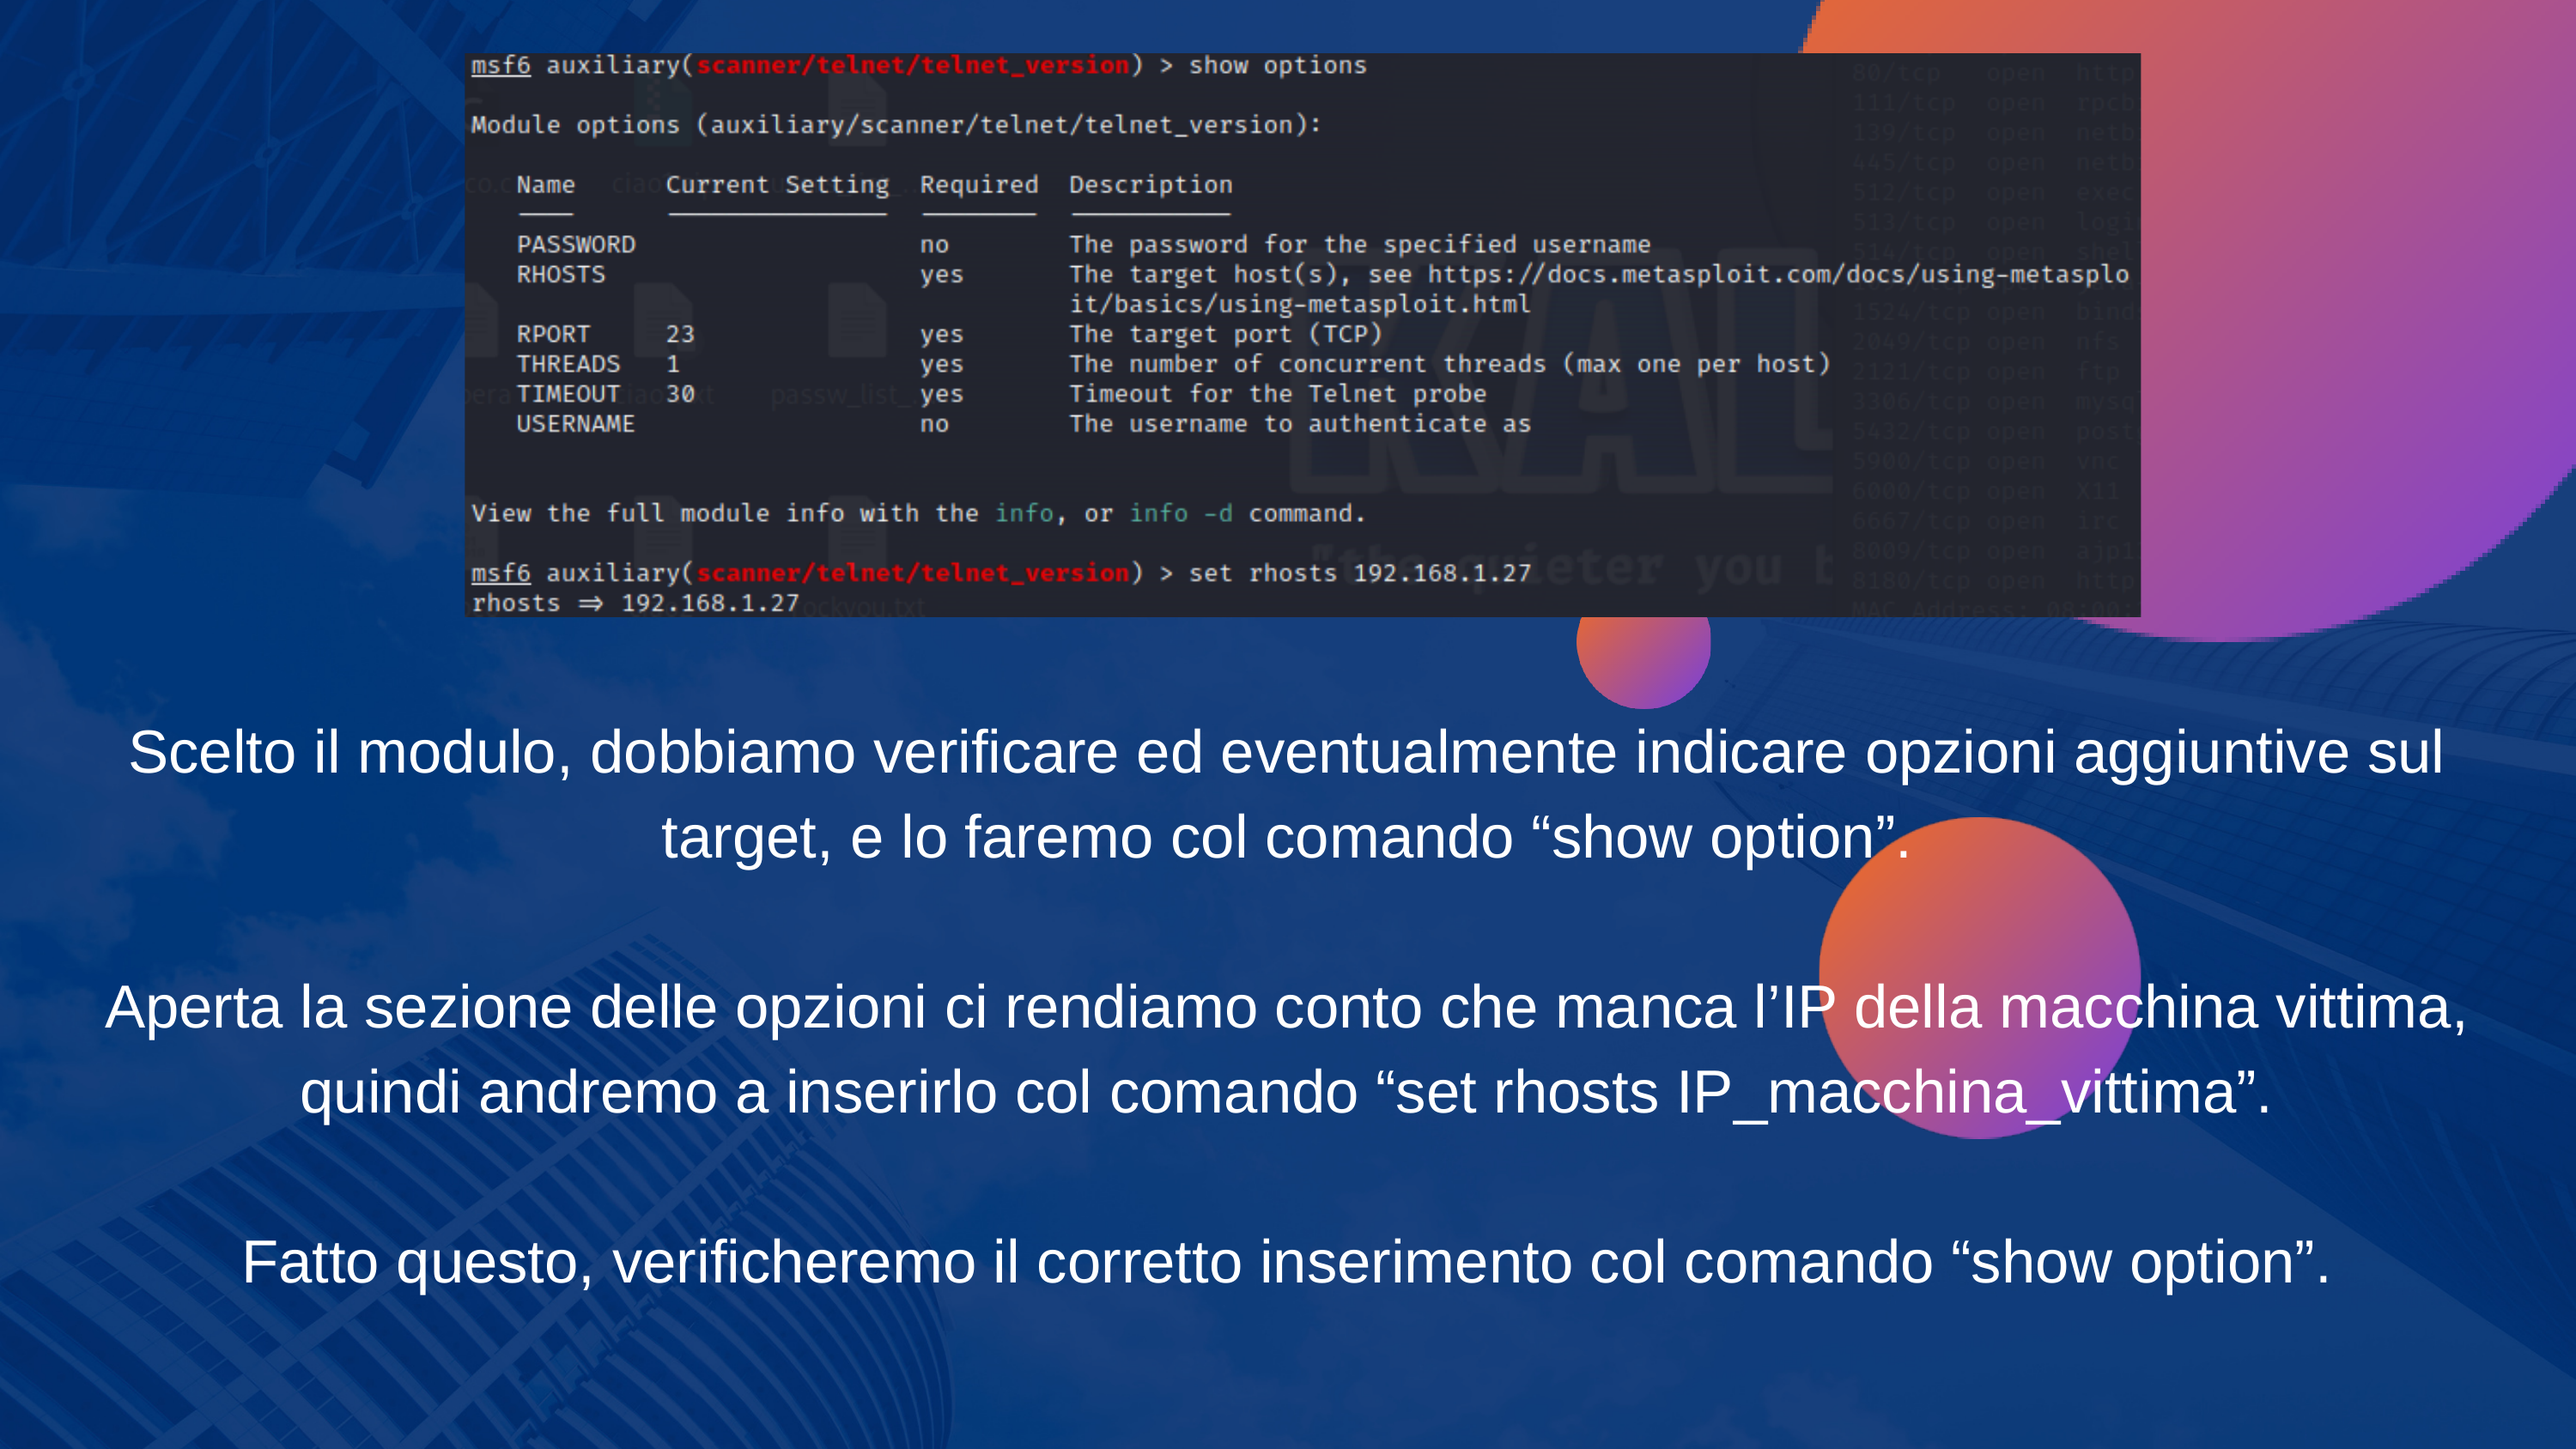

Scelto il modulo, dobbiamo verificare ed eventualmente indicare opzioni aggiuntive sul target, e lo faremo col comando “show option”.

Aperta la sezione delle opzioni ci rendiamo conto che manca l’IP della macchina vittima, quindi andremo a inserirlo col comando “set rhosts IP_macchina_vittima”.

Fatto questo, verificheremo il corretto inserimento col comando “show option”.